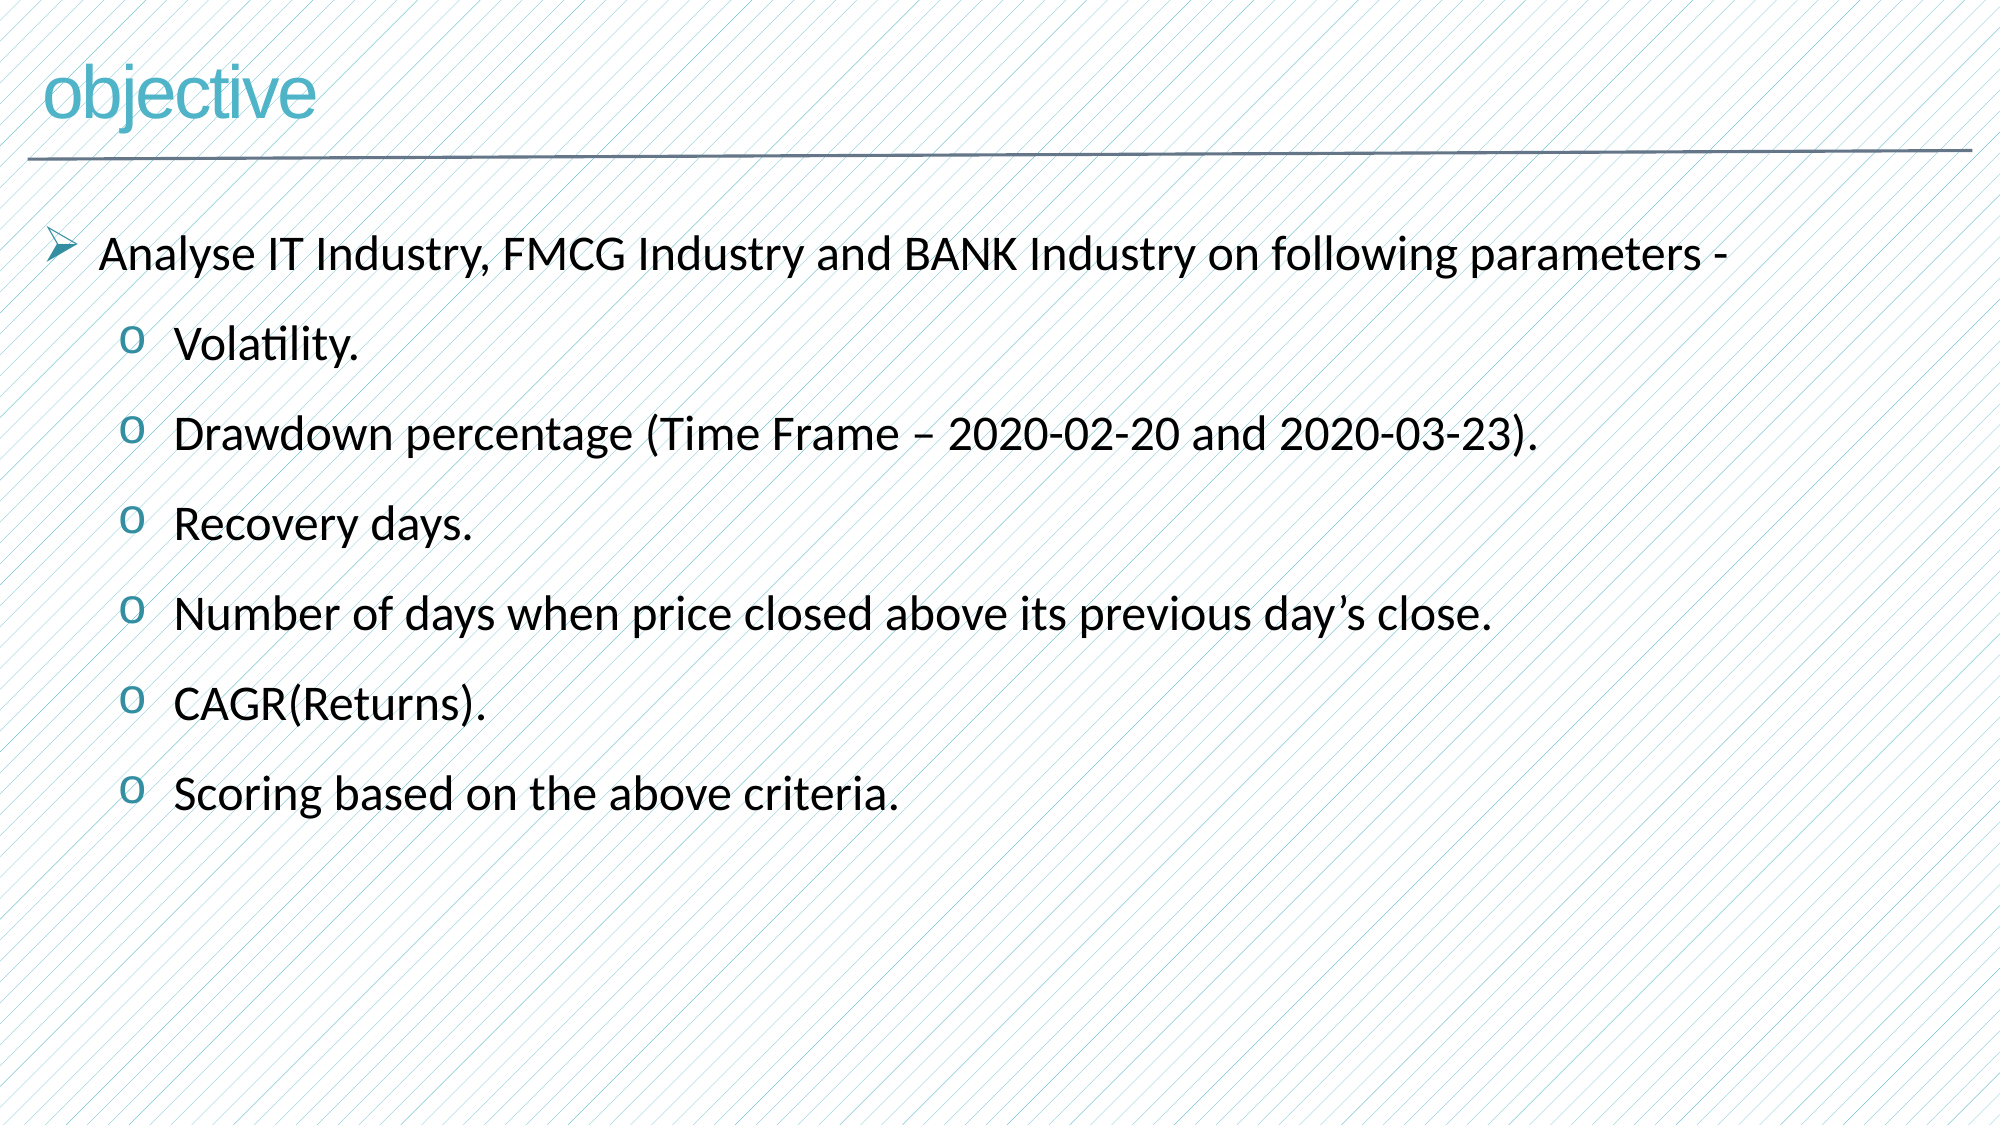

# objective
Analyse IT Industry, FMCG Industry and BANK Industry on following parameters -
Volatility.
Drawdown percentage (Time Frame – 2020-02-20 and 2020-03-23).
Recovery days.
Number of days when price closed above its previous day’s close.
CAGR(Returns).
Scoring based on the above criteria.